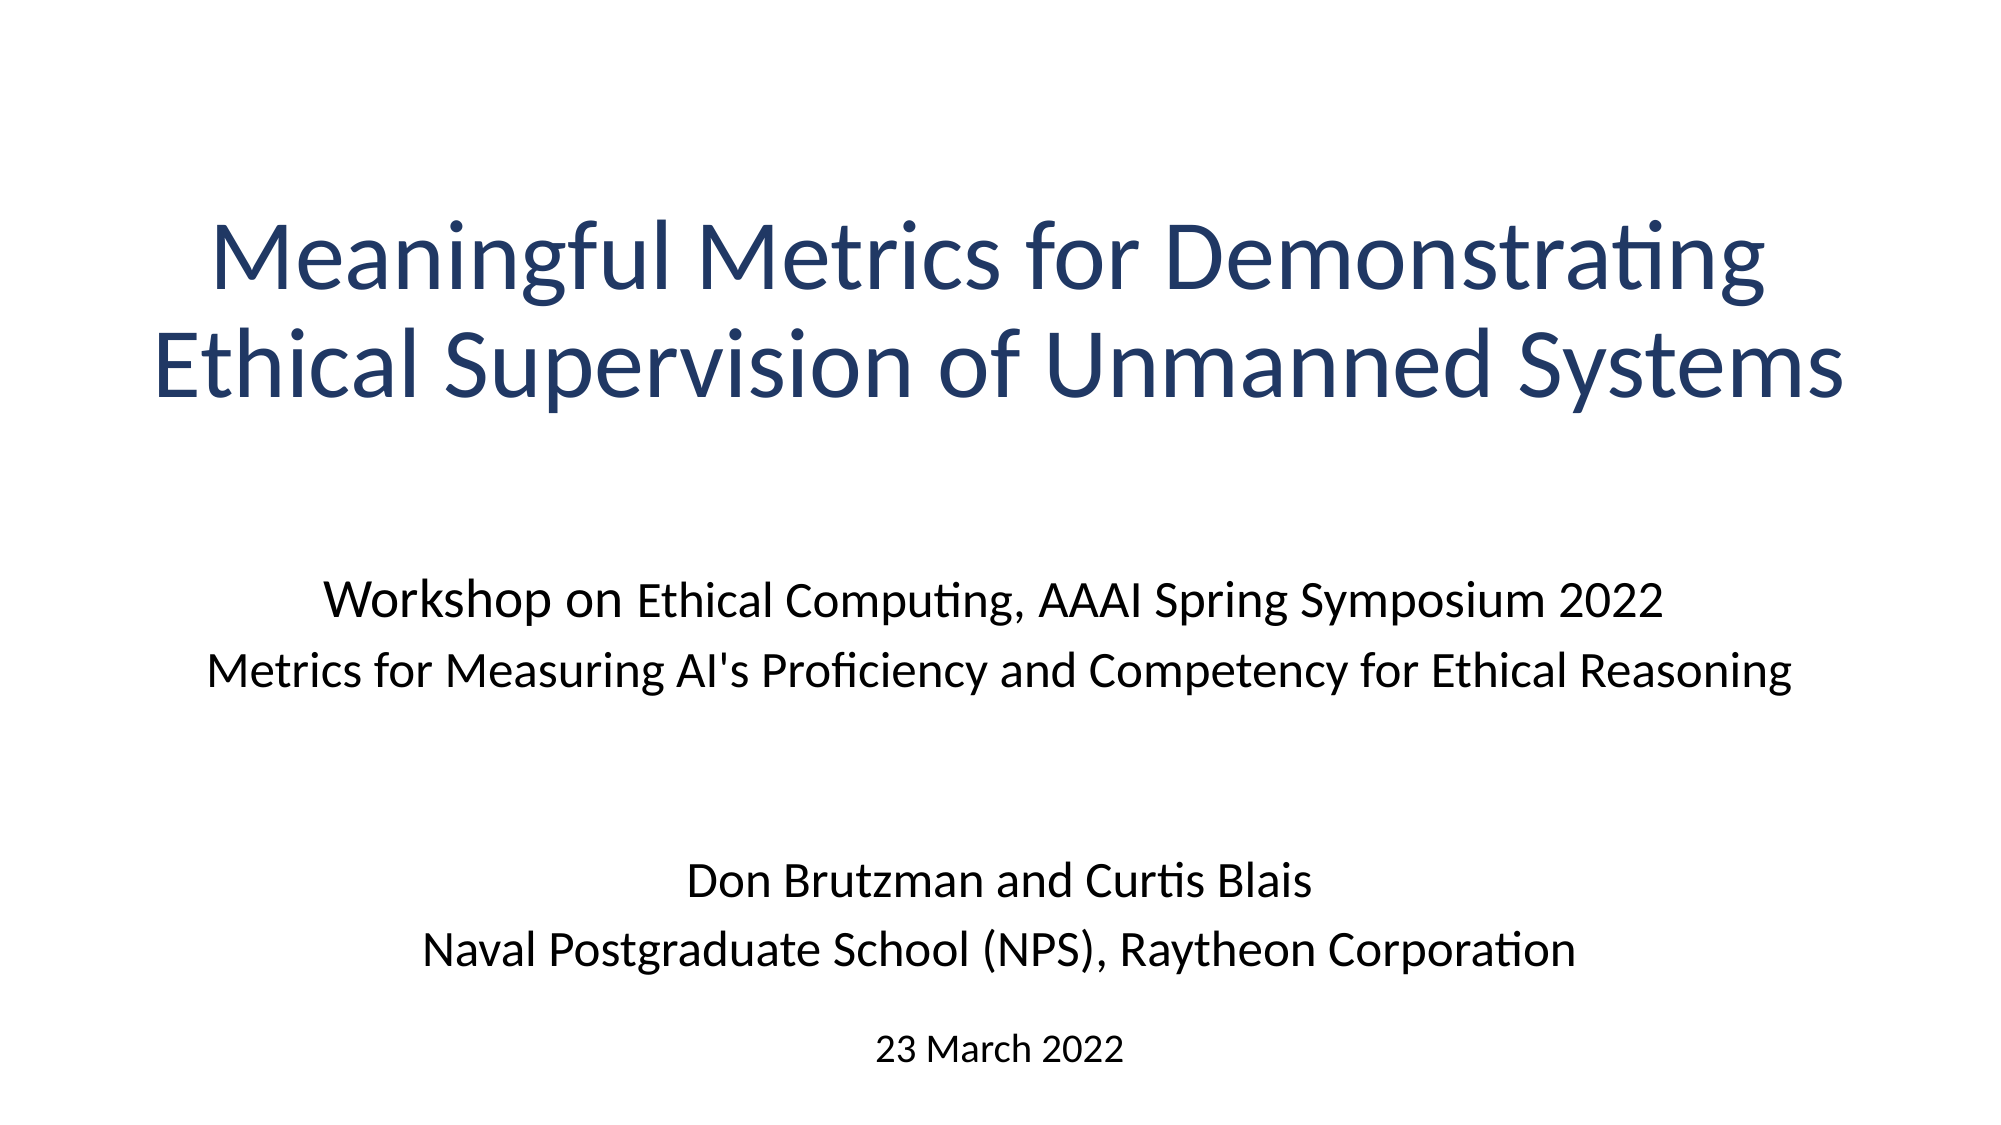

# Meaningful Metrics for Demonstrating Ethical Supervision of Unmanned Systems
Workshop on Ethical Computing, AAAI Spring Symposium 2022
Metrics for Measuring AI's Proficiency and Competency for Ethical Reasoning

Don Brutzman and Curtis Blais
Naval Postgraduate School (NPS), Raytheon Corporation

23 March 2022